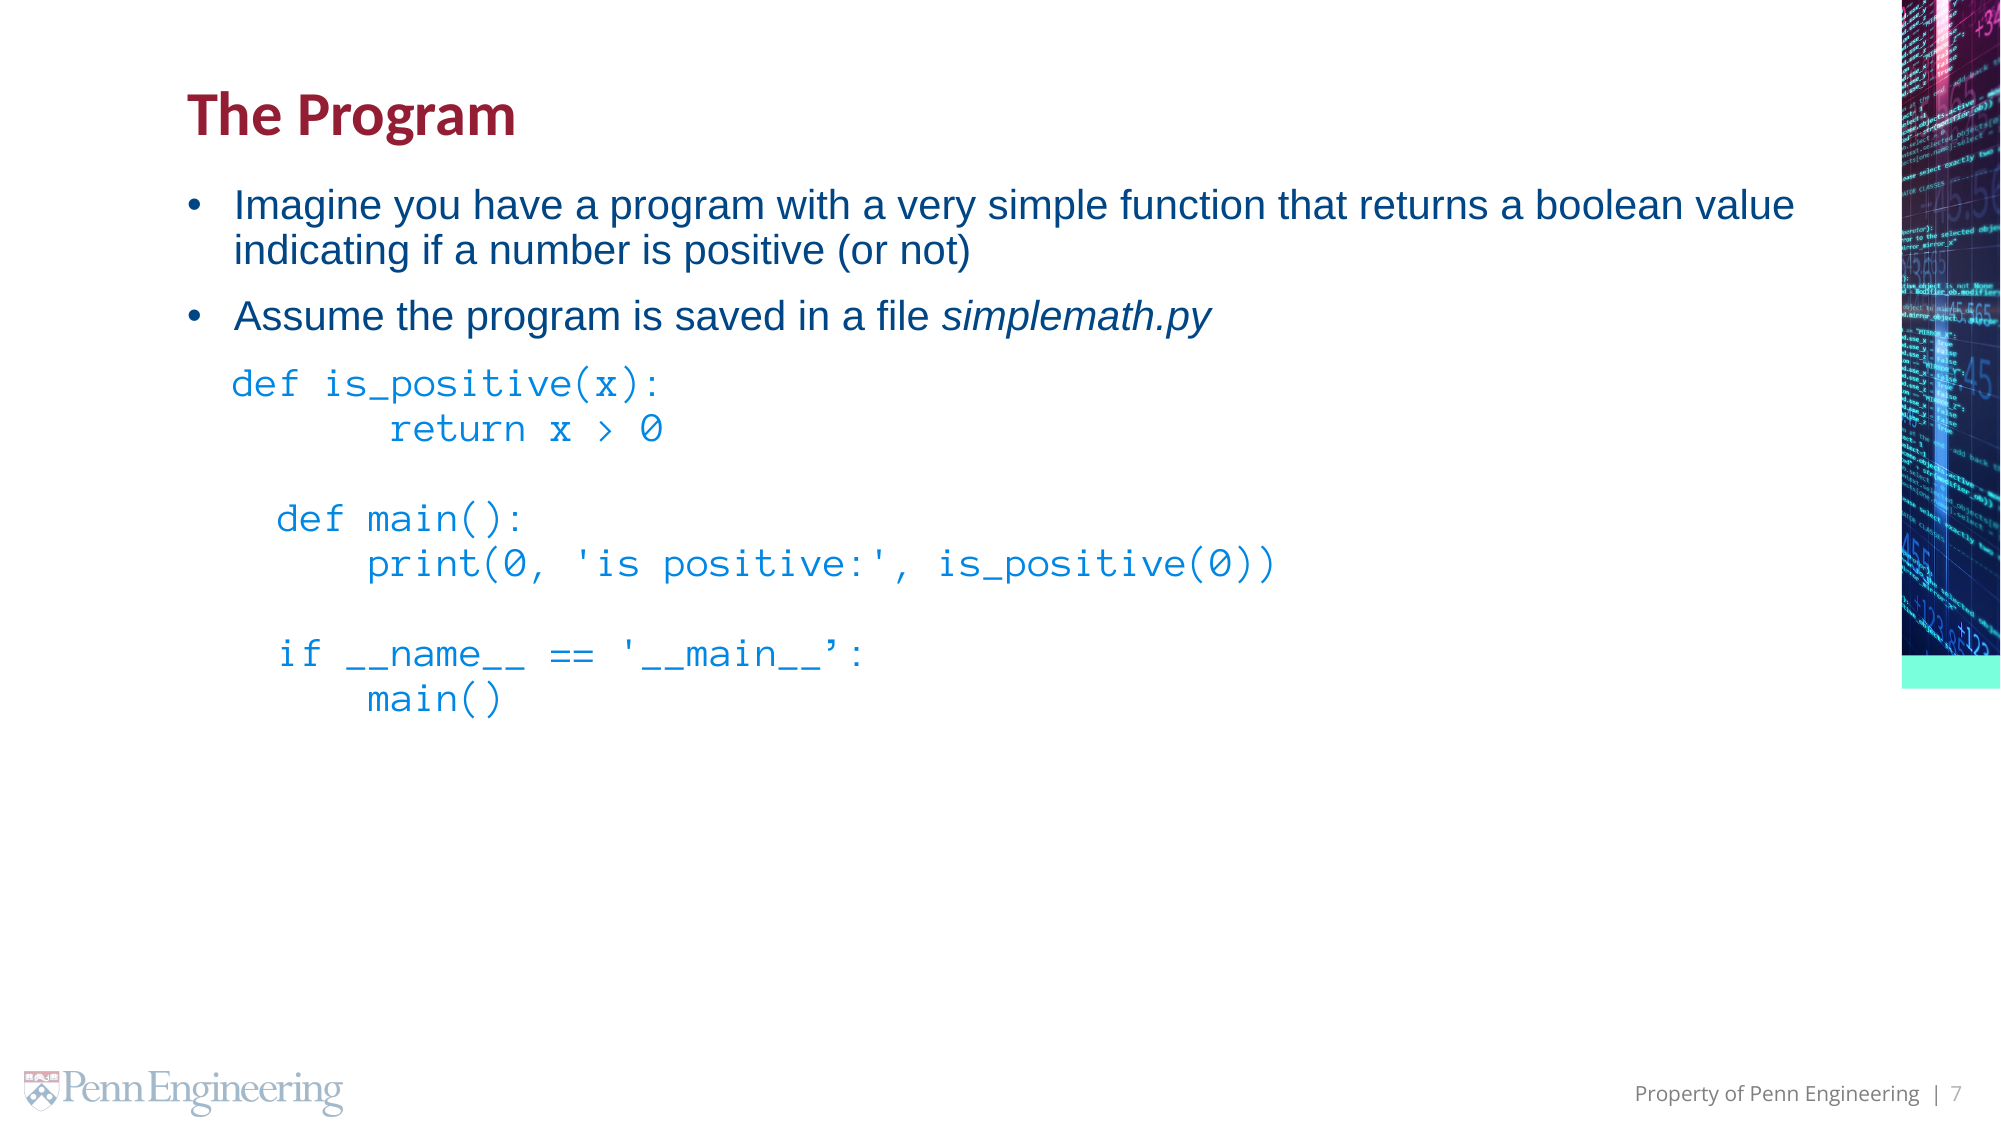

# The Program
Imagine you have a program with a very simple function that returns a boolean value indicating if a number is positive (or not)
Assume the program is saved in a file simplemath.py
    def is_positive(x):
         return x > 0
    def main():
        print(0, 'is positive:', is_positive(0))
    if __name__ == '__main__’:
        main()
7